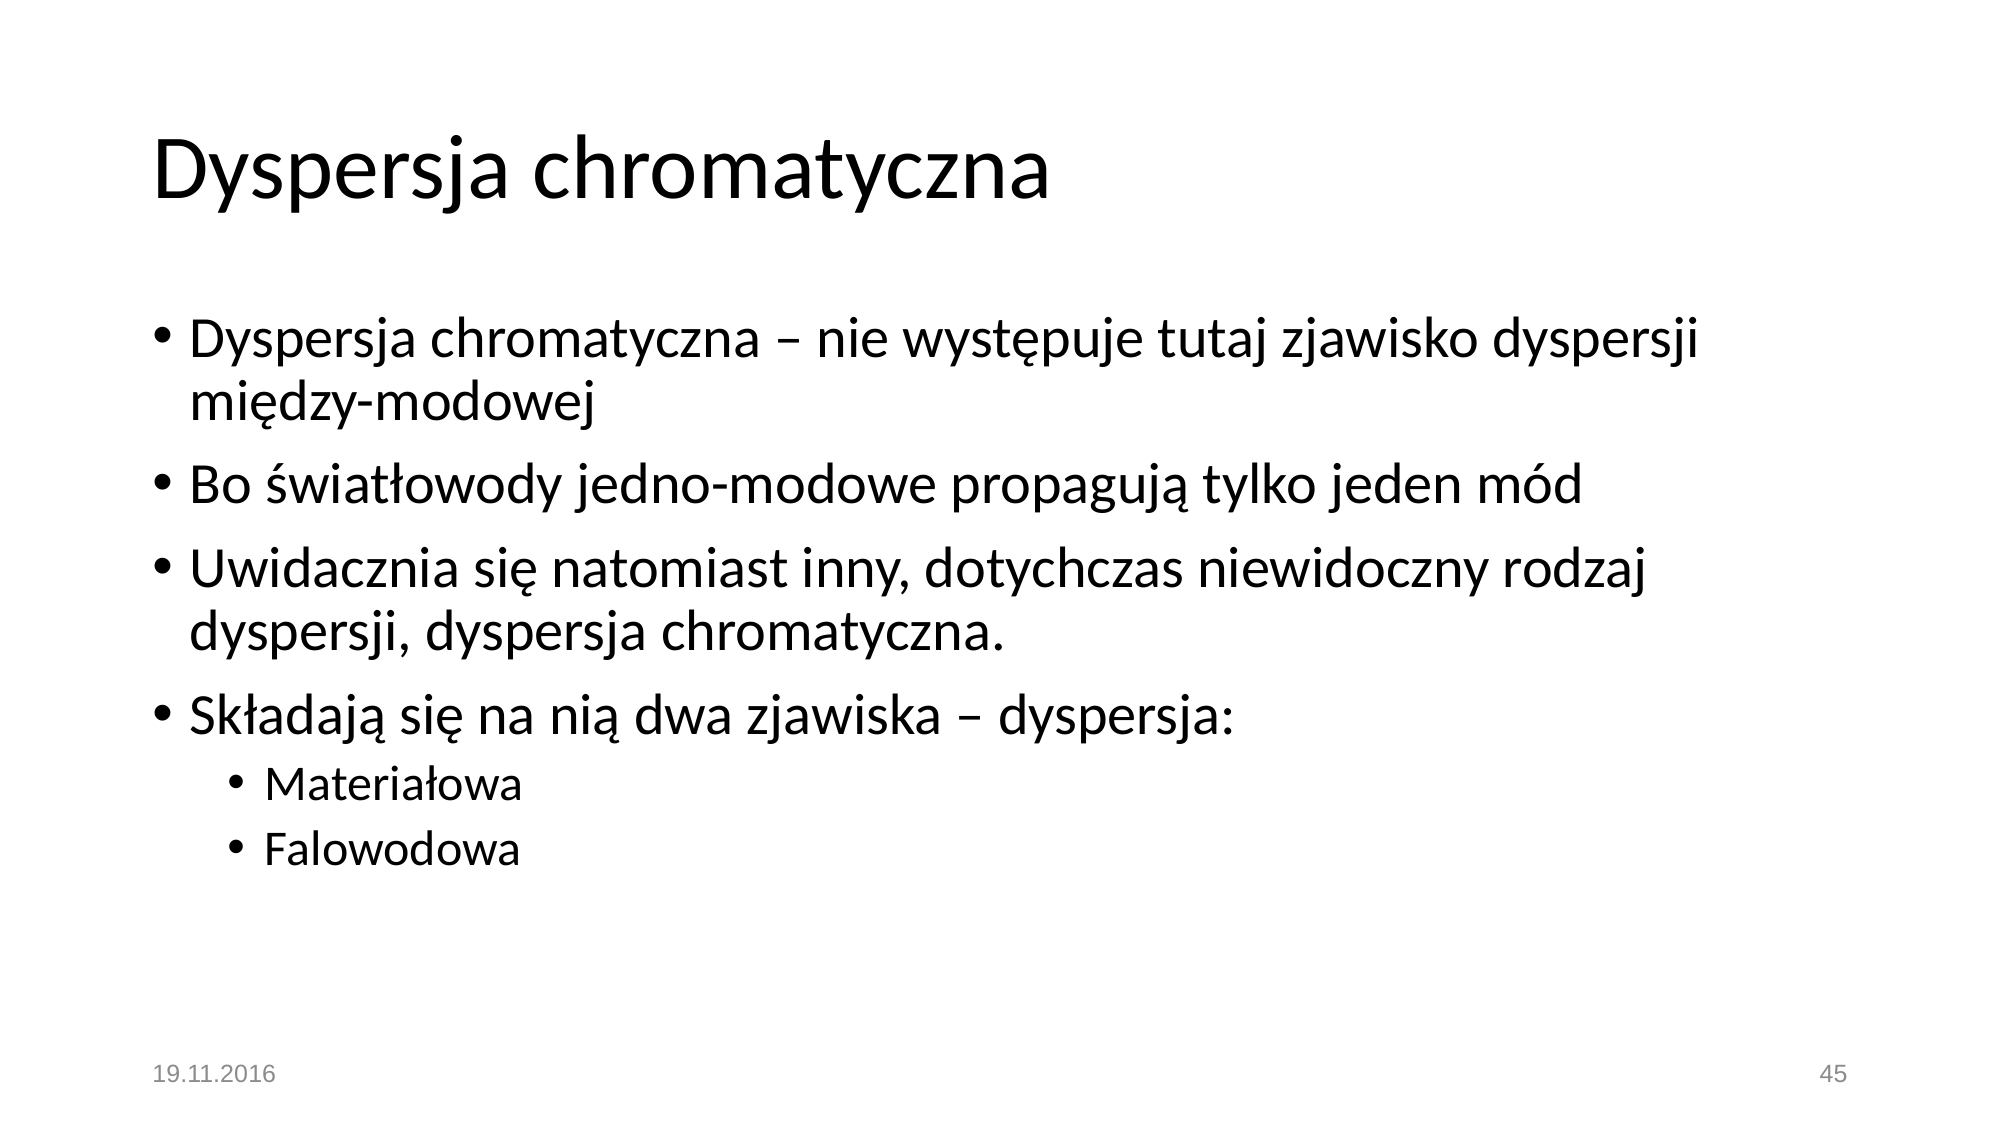

# Dyspersja chromatyczna
Dyspersja chromatyczna – nie występuje tutaj zjawisko dyspersji między-modowej
Bo światłowody jedno-modowe propagują tylko jeden mód
Uwidacznia się natomiast inny, dotychczas niewidoczny rodzaj dyspersji, dyspersja chromatyczna.
Składają się na nią dwa zjawiska – dyspersja:
Materiałowa
Falowodowa
19.11.2016
45